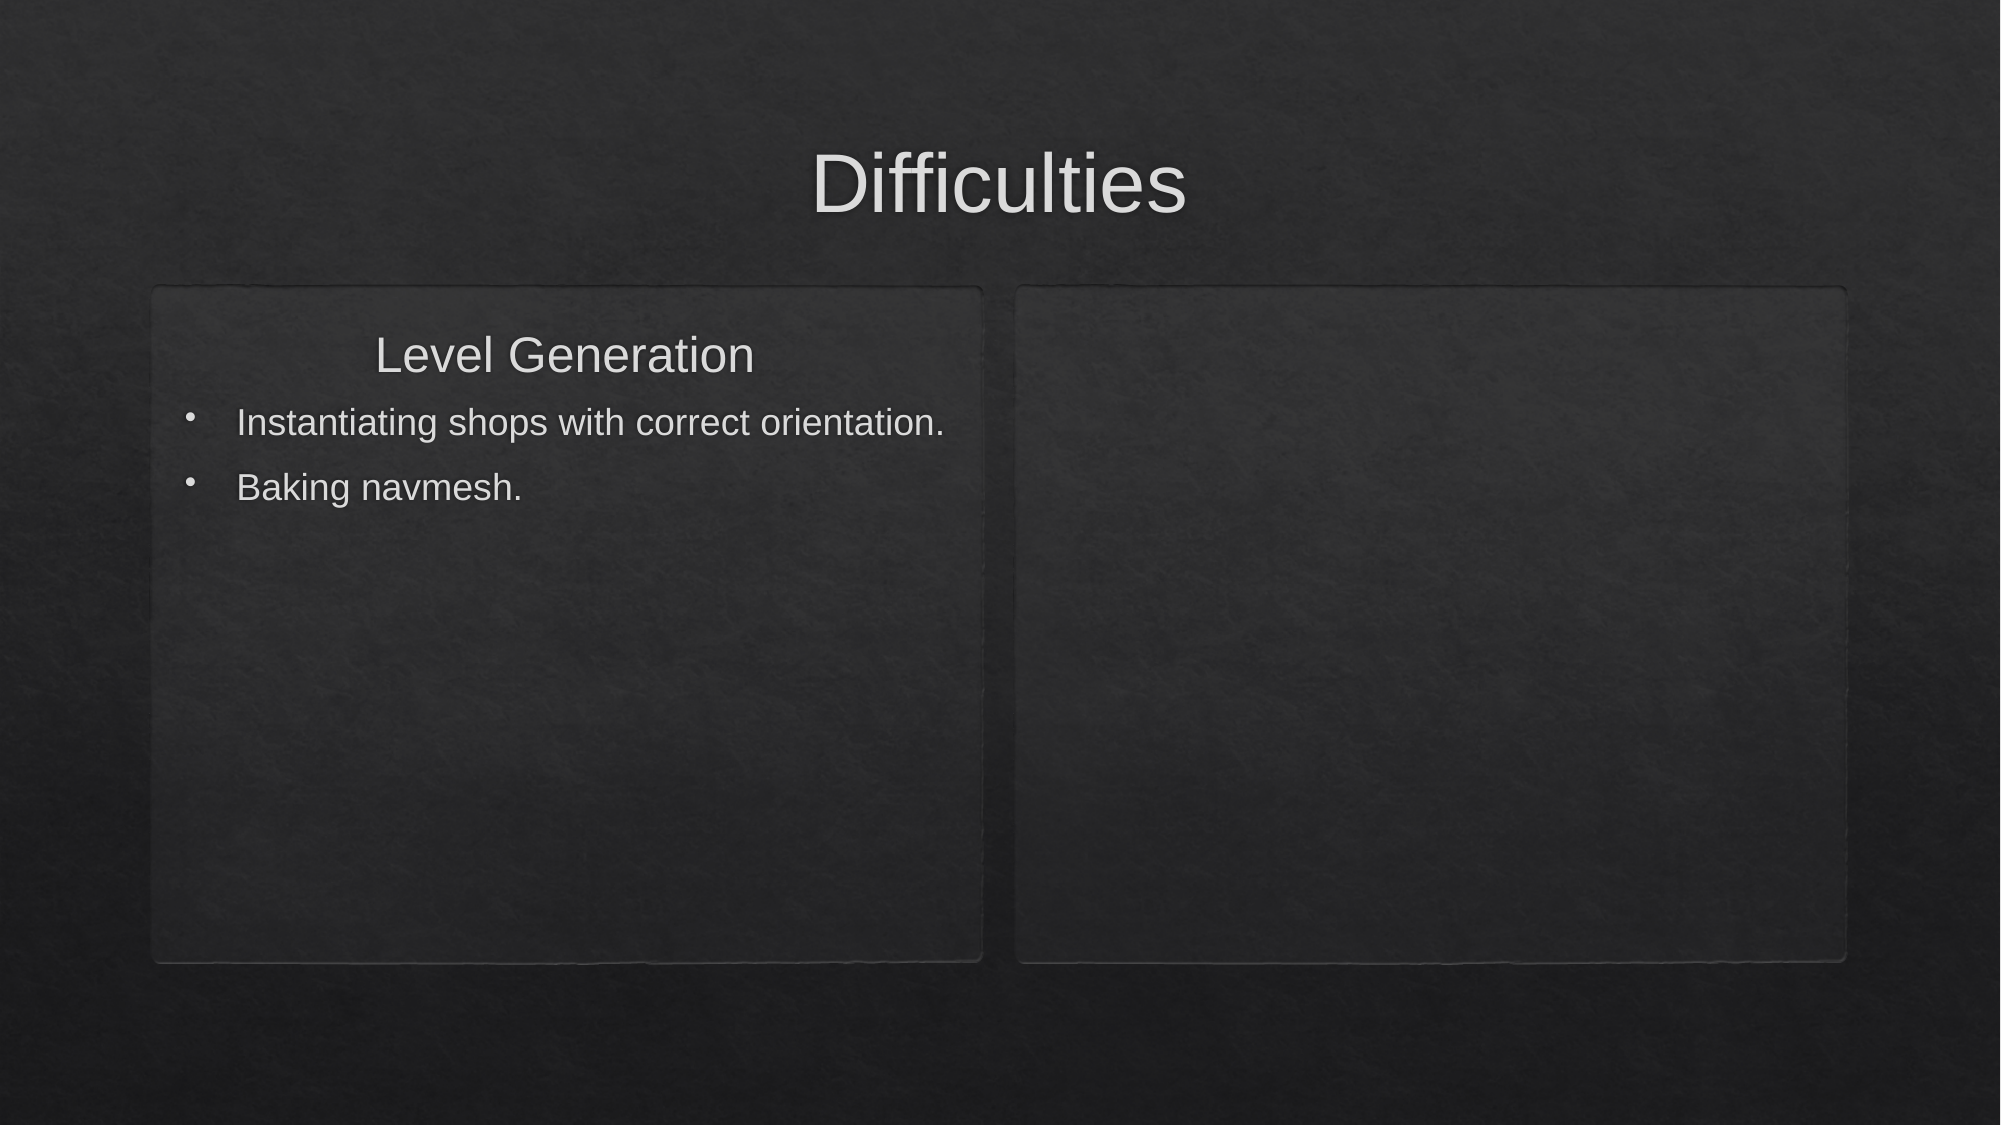

# Difficulties
Level Generation

Instantiating shops with correct orientation.
Baking navmesh.